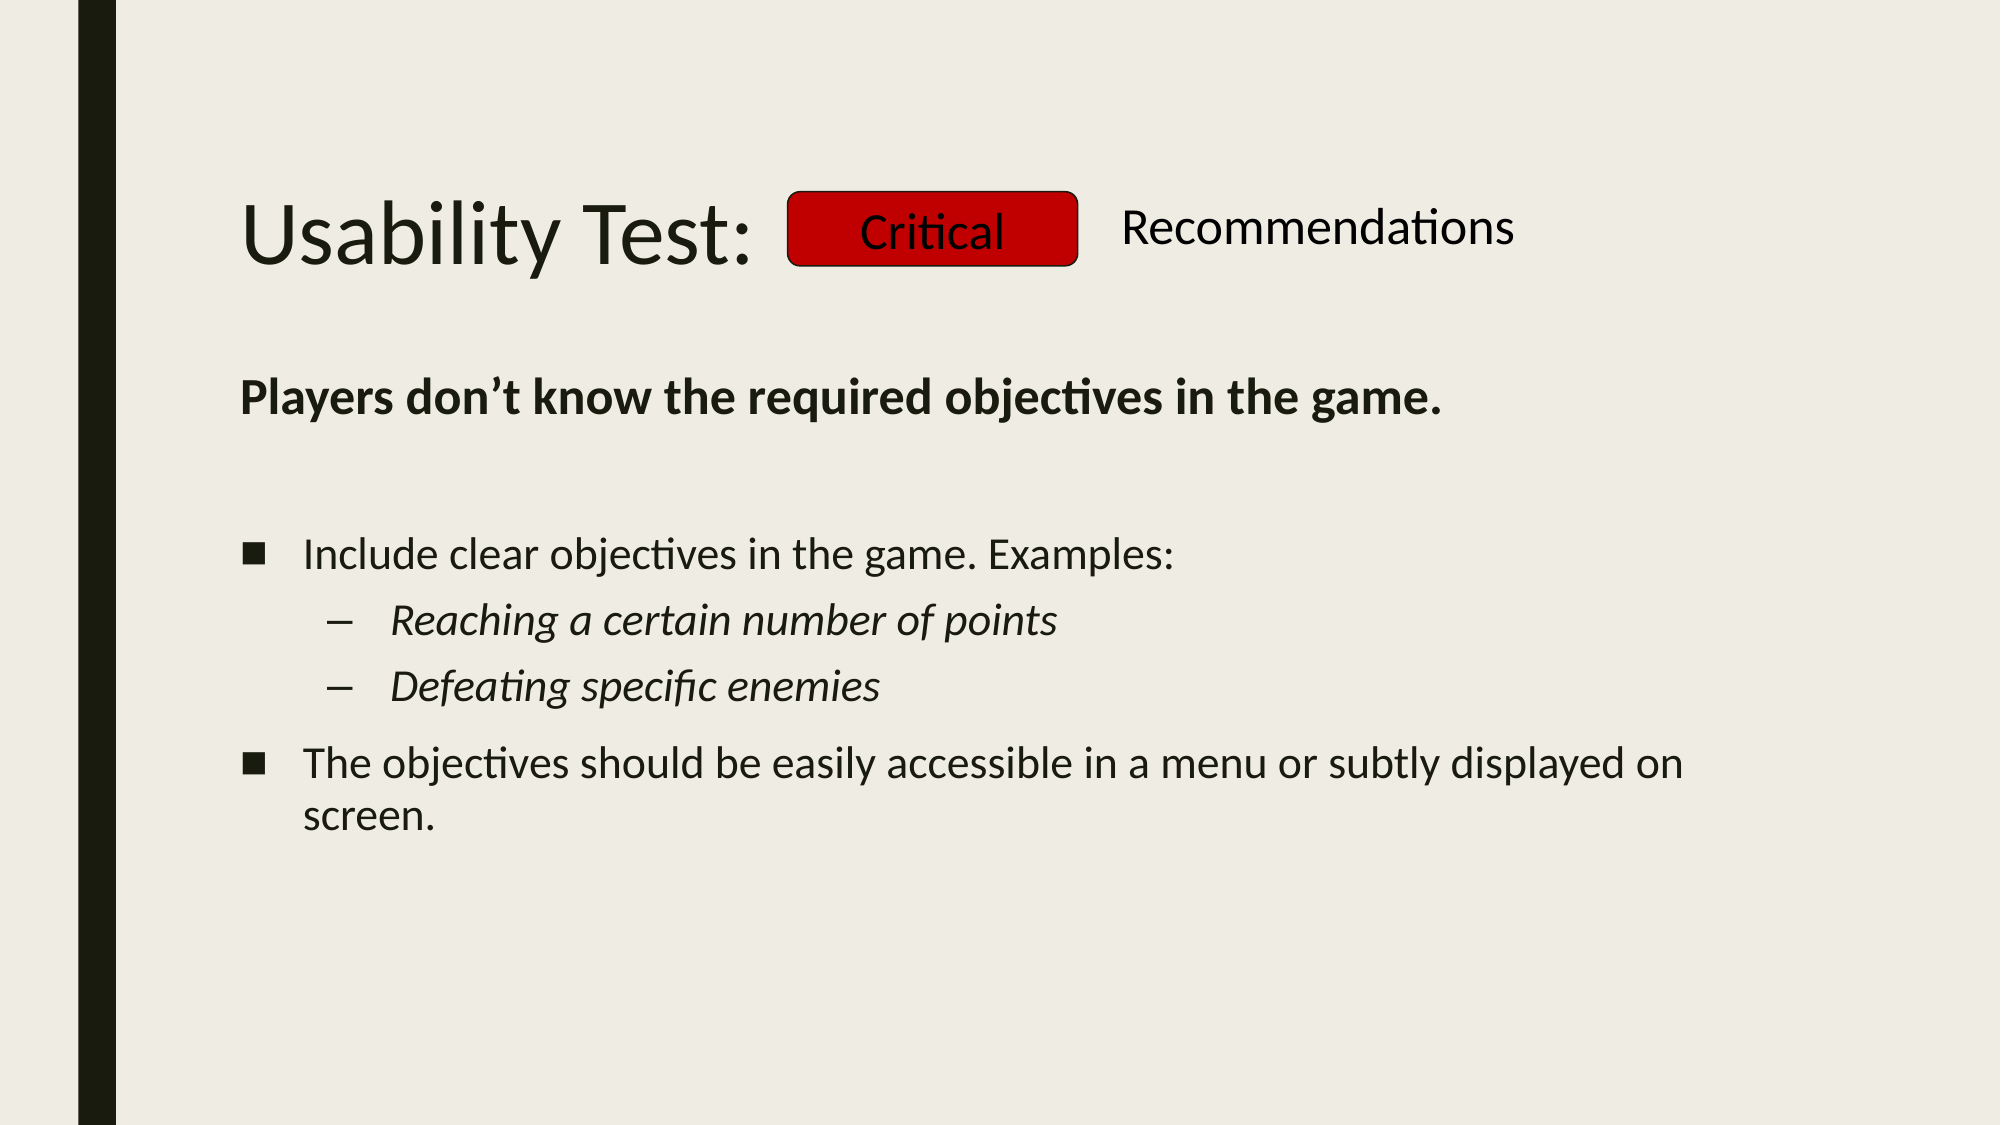

# Usability Test:
Recommendations
Critical
Players don’t know the required objectives in the game.

Include clear objectives in the game. Examples:
Reaching a certain number of points
Defeating specific enemies
The objectives should be easily accessible in a menu or subtly displayed on screen.